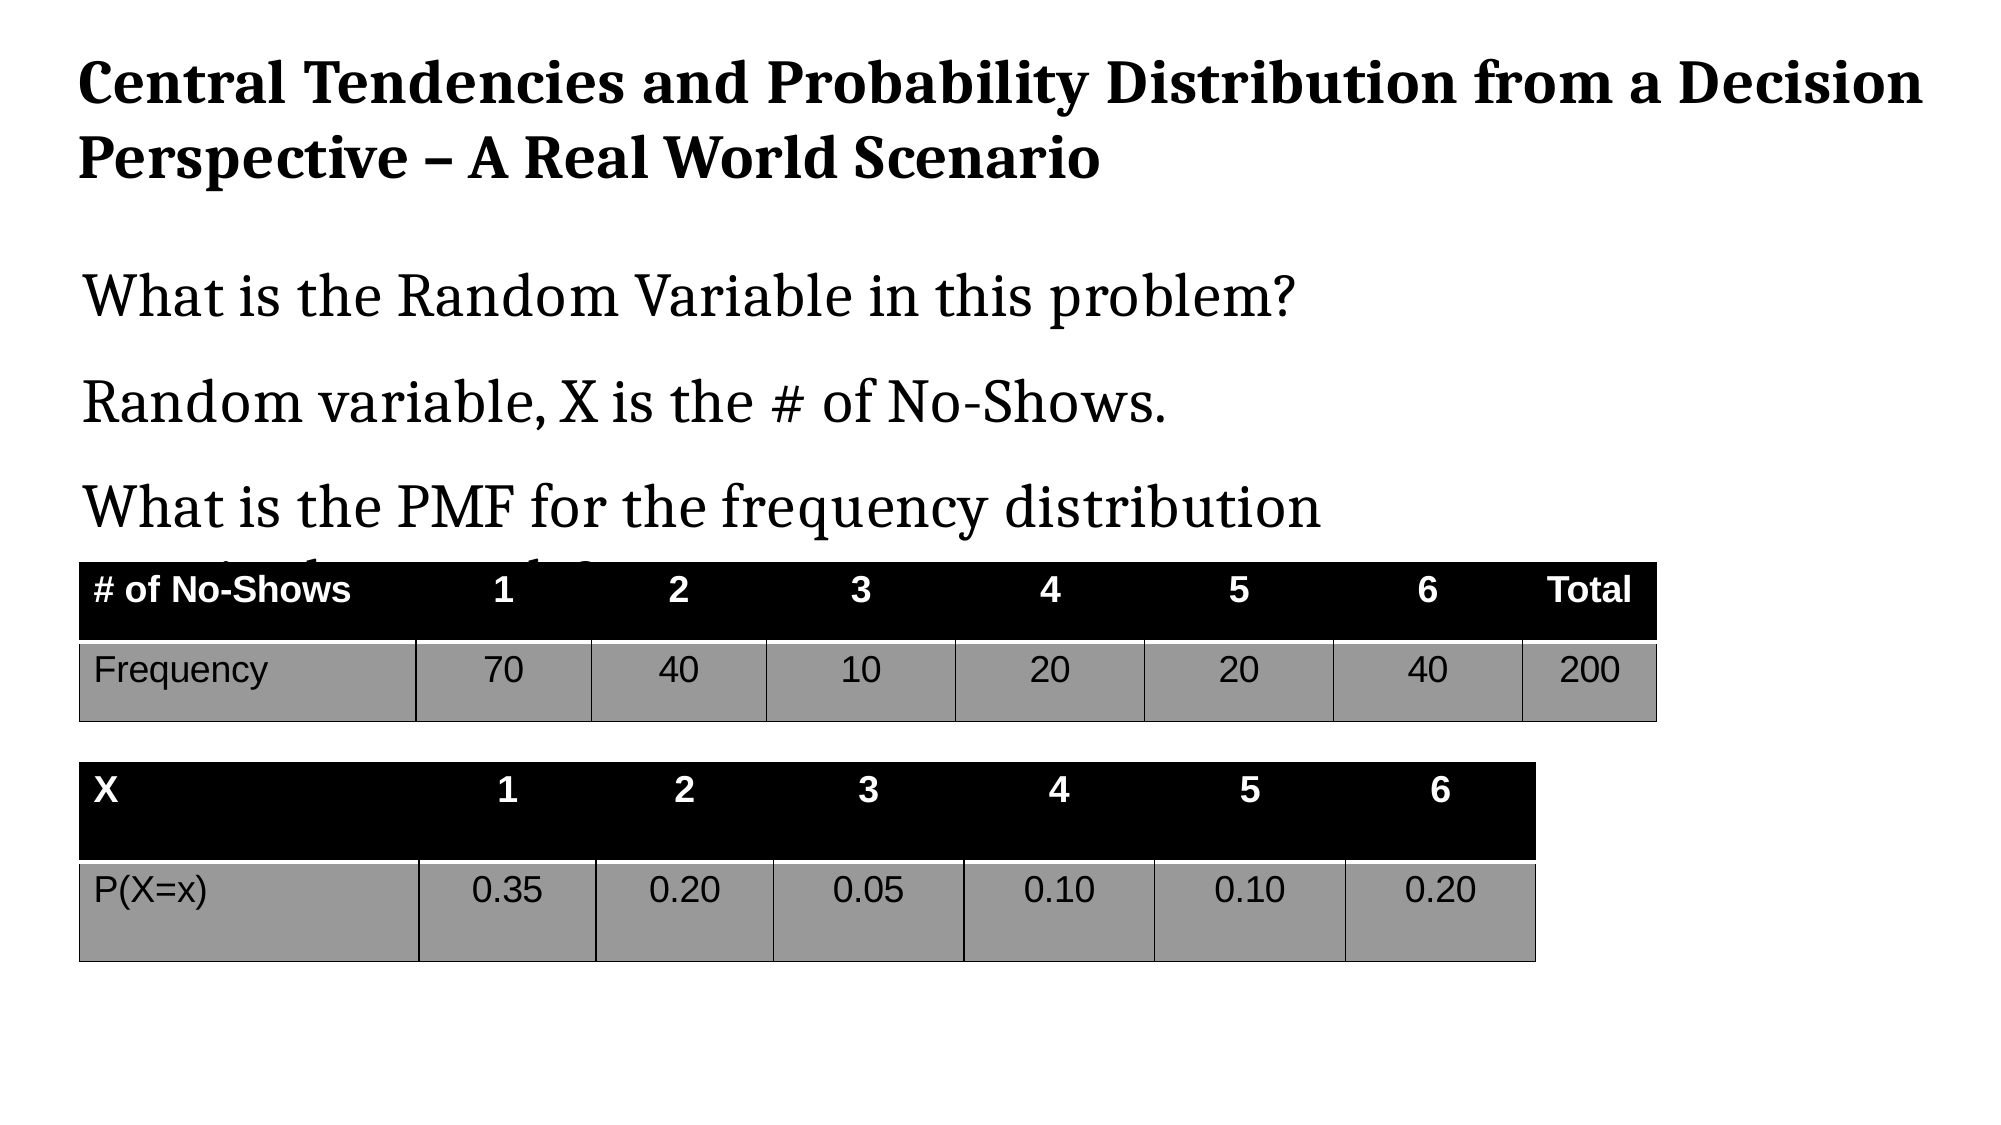

Central Tendencies and Probability Distribution from a Decision Perspective – A Real World Scenario
What is the Random Variable in this problem? Random variable, X is the # of No-Shows.
What is the PMF for the frequency distribution seen in the sample?
| # of No-Shows | 1 | 2 | 3 | 4 | 5 | 6 | Total |
| --- | --- | --- | --- | --- | --- | --- | --- |
| Frequency | 70 | 40 | 10 | 20 | 20 | 40 | 200 |
| X | 1 | 2 | 3 | 4 | 5 | 6 |
| --- | --- | --- | --- | --- | --- | --- |
| P(X=x) | 0.35 | 0.20 | 0.05 | 0.10 | 0.10 | 0.20 |